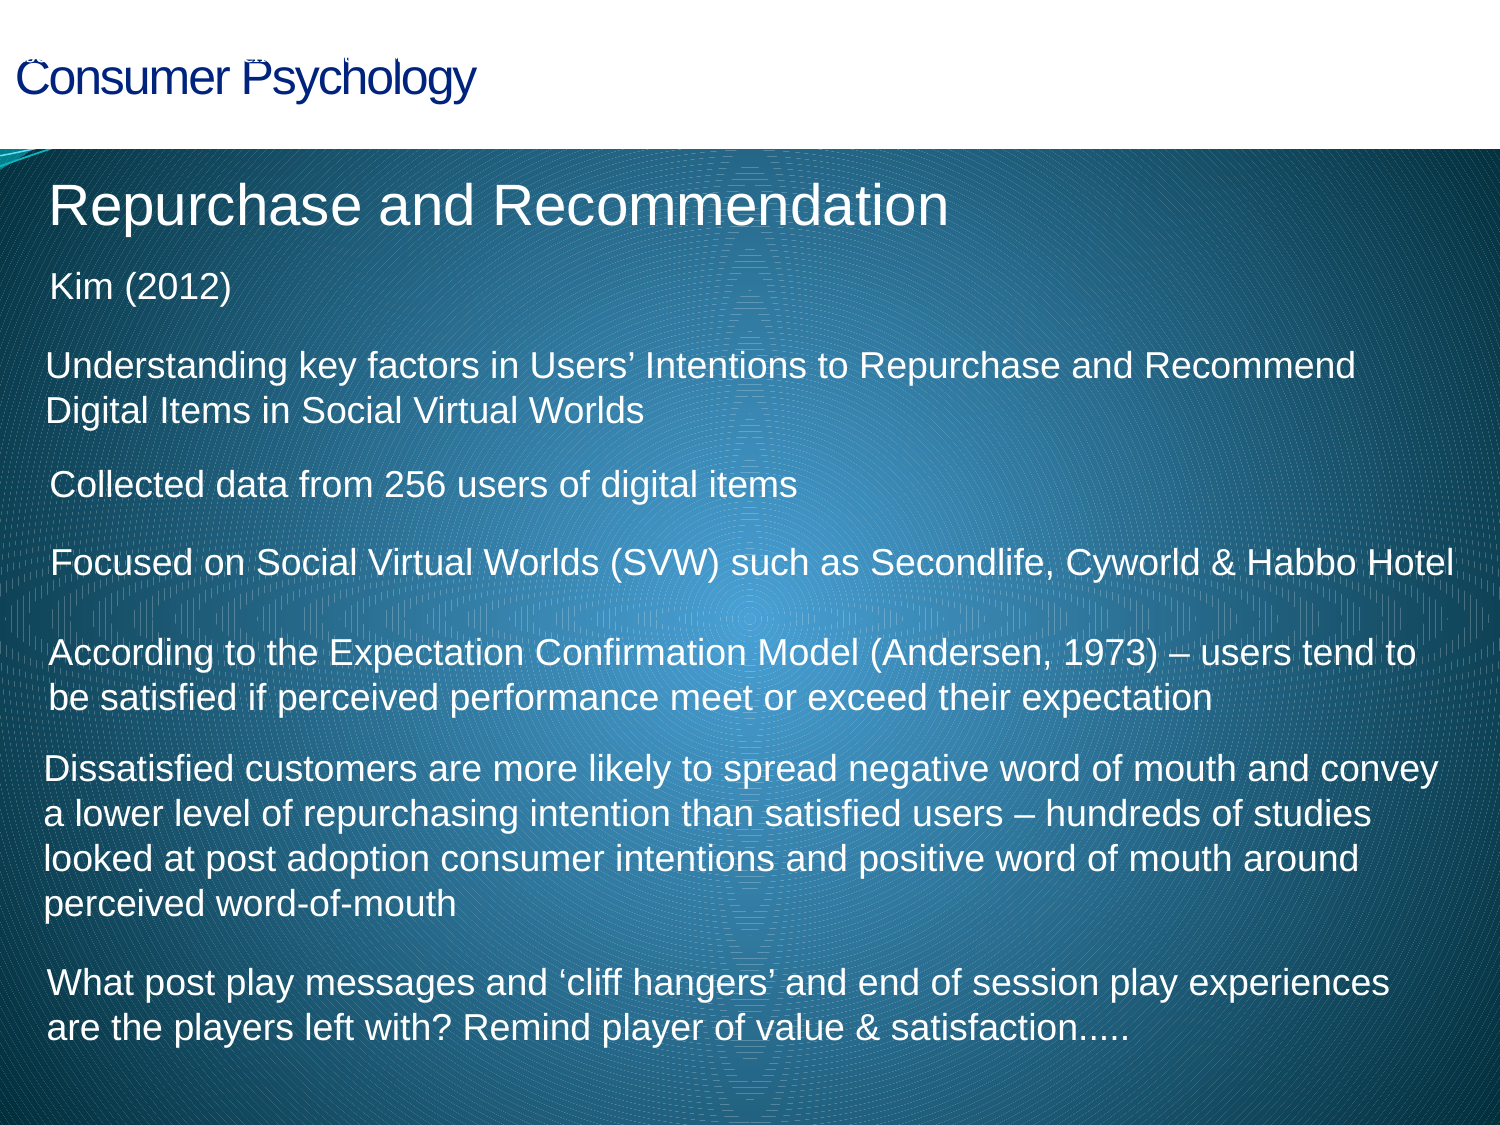

Consumer Psychology
Competence the second psychological need discussed within SDT looks at opportunities for individuals to acquire new skills or be challenged and receive positive feedback and this fulfils intrinsic motivation. Within video game play an example of competence would be where the game can be mastered and challenges within the game can be optimised and there are opportunities for positive feedback. (Rigby & Ryan 2007; Rigby & Ryan, 2011). Competence can be defined as feeling a sense of effectedness (Rigby & Ryan, 2011), with people intrinsically motivated to pursue opportunities to feel competent, because feeling effective gives us energy and motivates further. Mastering the mechanics of game play and accomplishing achievements via levels or tasks in game play enables this sense of competence which in turn adds to the feeling of well being.
Competence the second psychological need discussed within SDT looks at opportunities for individuals to acquire new skills or be challenged and receive positive feedback and this fulfils intrinsic motivation. Within video game play an example of competence would be where the game can be mastered and challenges within the game can be optimised and there are opportunities for positive feedback. (Rigby & Ryan 2007; Rigby & Ryan, 2011). Competence can be defined as feeling a sense of effectedness (Rigby & Ryan, 2011), with people intrinsically motivated to pursue opportunities to feel competent, because feeling effective gives us energy and motivates further. Mastering the mechanics of game play and accomplishing achievements via levels or tasks in game play enables this sense of competence which in turn adds to the feeling of well being.
Mastering the mechanics of game play and accomplishing achievements via levels or tasks in game play enables this sense of competence which in turn adds to the feeling of well being.
Mastering the mechanics of game play and accomplishing achievements via levels or tasks in game play enables this sense of competence which in turn adds to the feeling of well being.
Mastering the mechanics of game play and accomplishing achievements via levels or tasks in game play enables this sense of competence which in turn adds to the feeling of well being.

Mastering the mechanics of game play and accomplishing achievements via levels or tasks in game play enables this sense of competence which in turn adds to the feeling of well being.
Repurchase and Recommendation
Kim (2012)
Understanding key factors in Users’ Intentions to Repurchase and Recommend Digital Items in Social Virtual Worlds

Collected data from 256 users of digital items
Focused on Social Virtual Worlds (SVW) such as Secondlife, Cyworld & Habbo Hotel
According to the Expectation Confirmation Model (Andersen, 1973) – users tend to be satisfied if perceived performance meet or exceed their expectation
Dissatisfied customers are more likely to spread negative word of mouth and convey a lower level of repurchasing intention than satisfied users – hundreds of studies looked at post adoption consumer intentions and positive word of mouth around perceived word-of-mouth
What post play messages and ‘cliff hangers’ and end of session play experiences are the players left with? Remind player of value & satisfaction.....